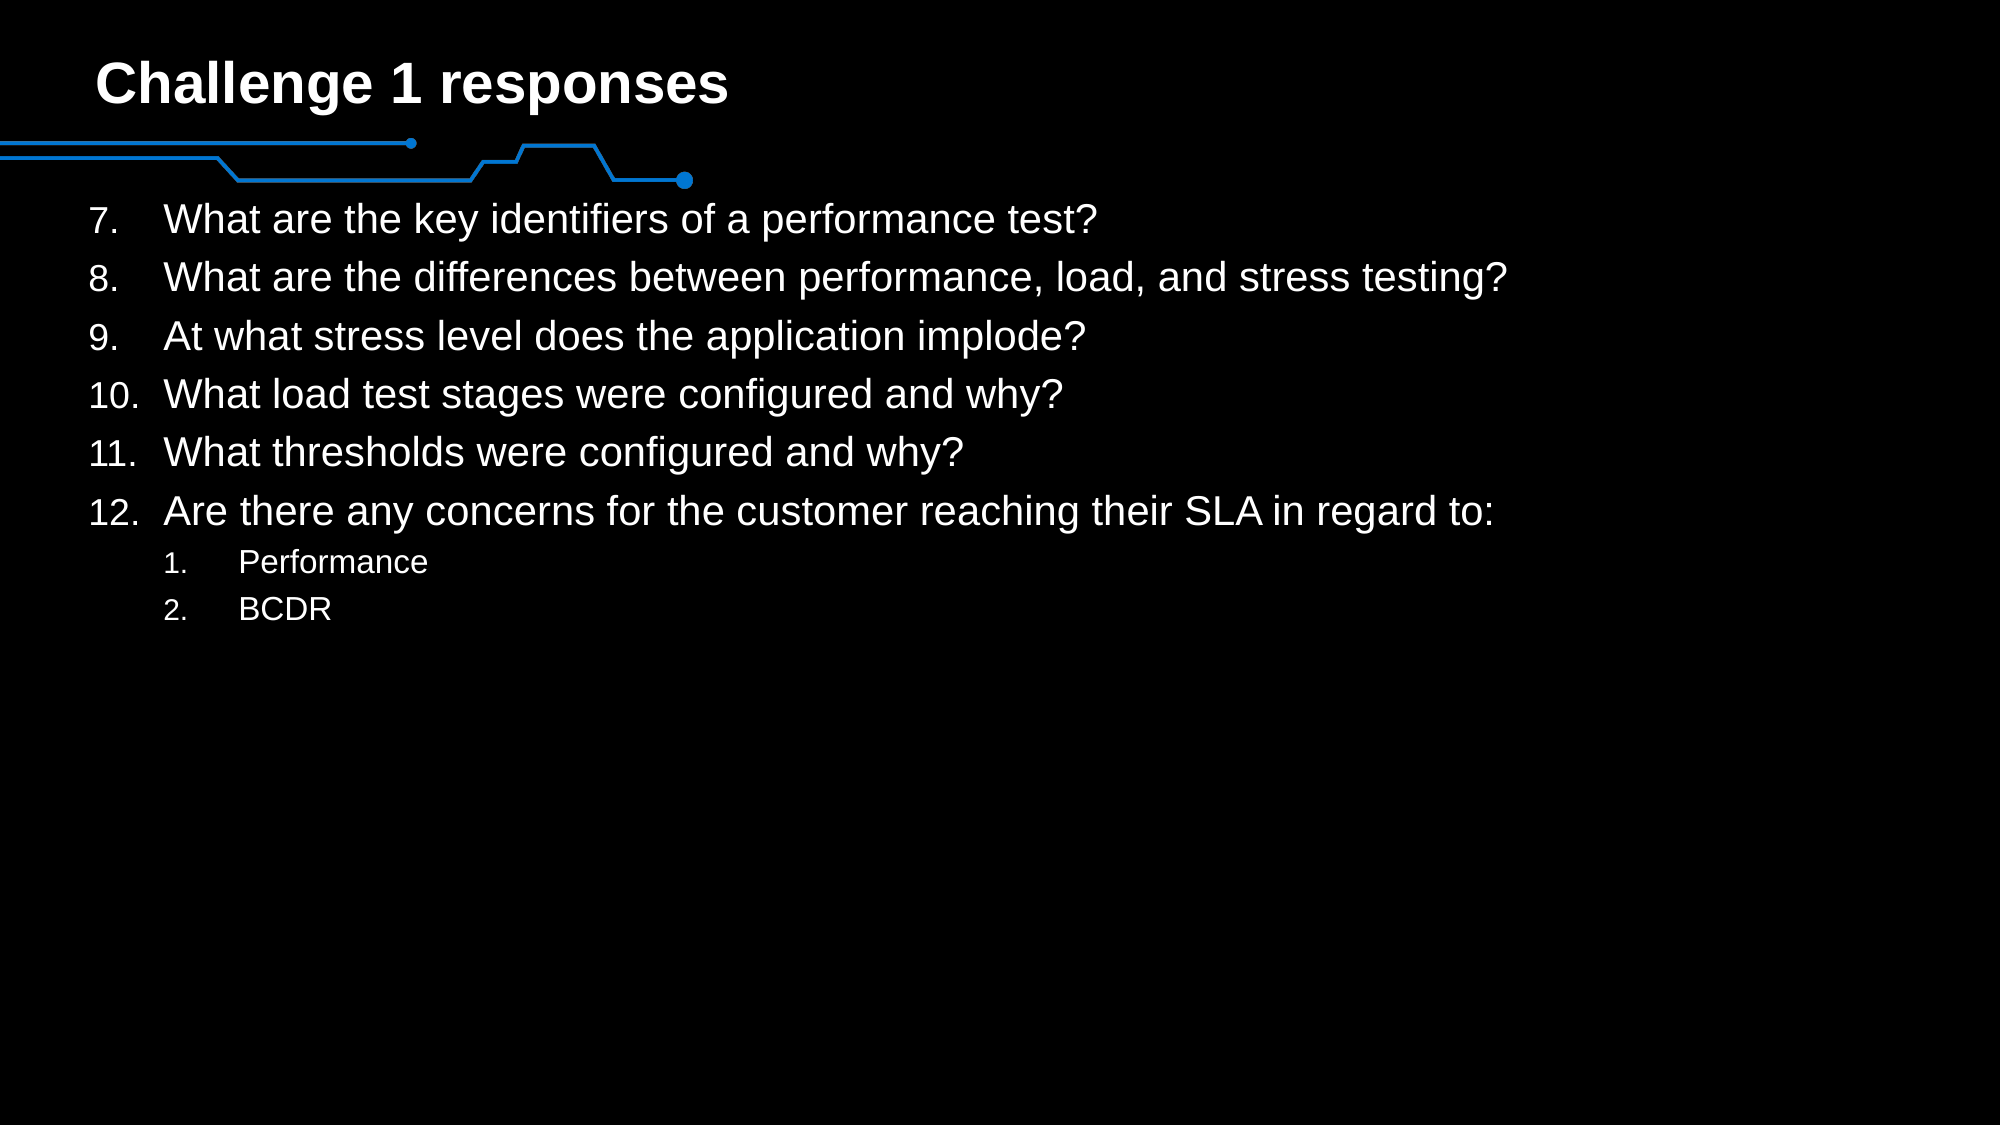

# Challenge 1 responses
What are the key identifiers of a performance test?
What are the differences between performance, load, and stress testing?
At what stress level does the application implode?
What load test stages were configured and why?
What thresholds were configured and why?
Are there any concerns for the customer reaching their SLA in regard to:
Performance
BCDR